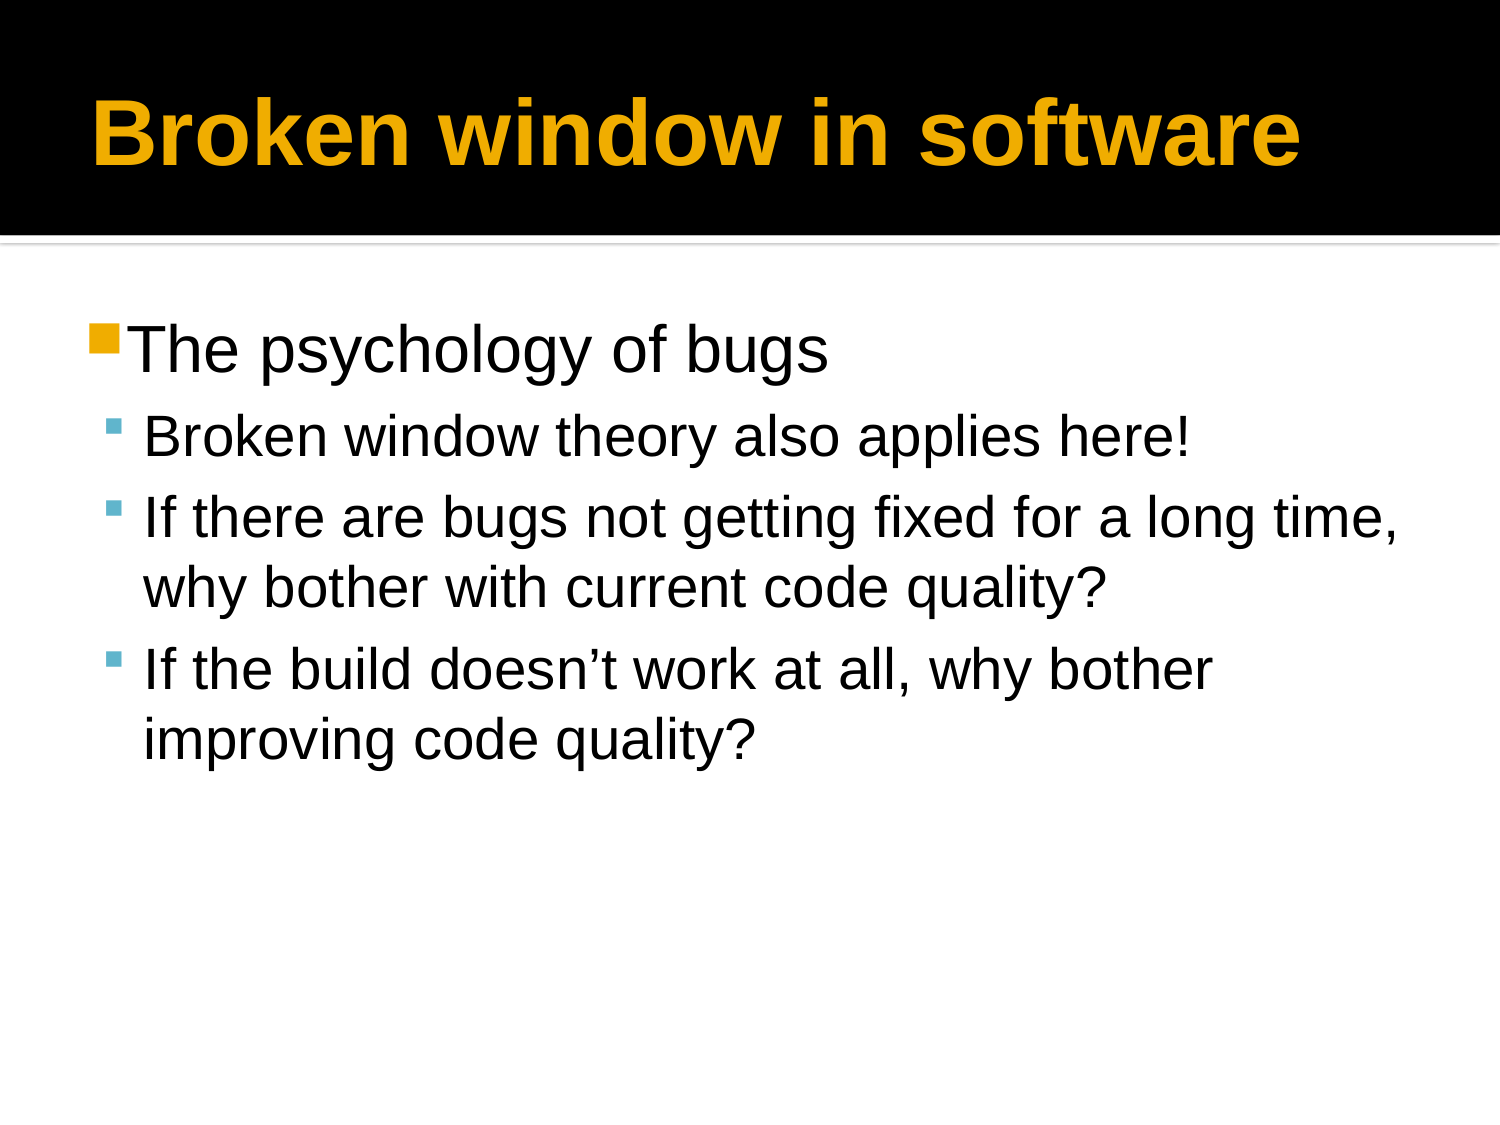

# Broken window in software
The psychology of bugs
Broken window theory also applies here!
If there are bugs not getting fixed for a long time, why bother with current code quality?
If the build doesn’t work at all, why bother improving code quality?